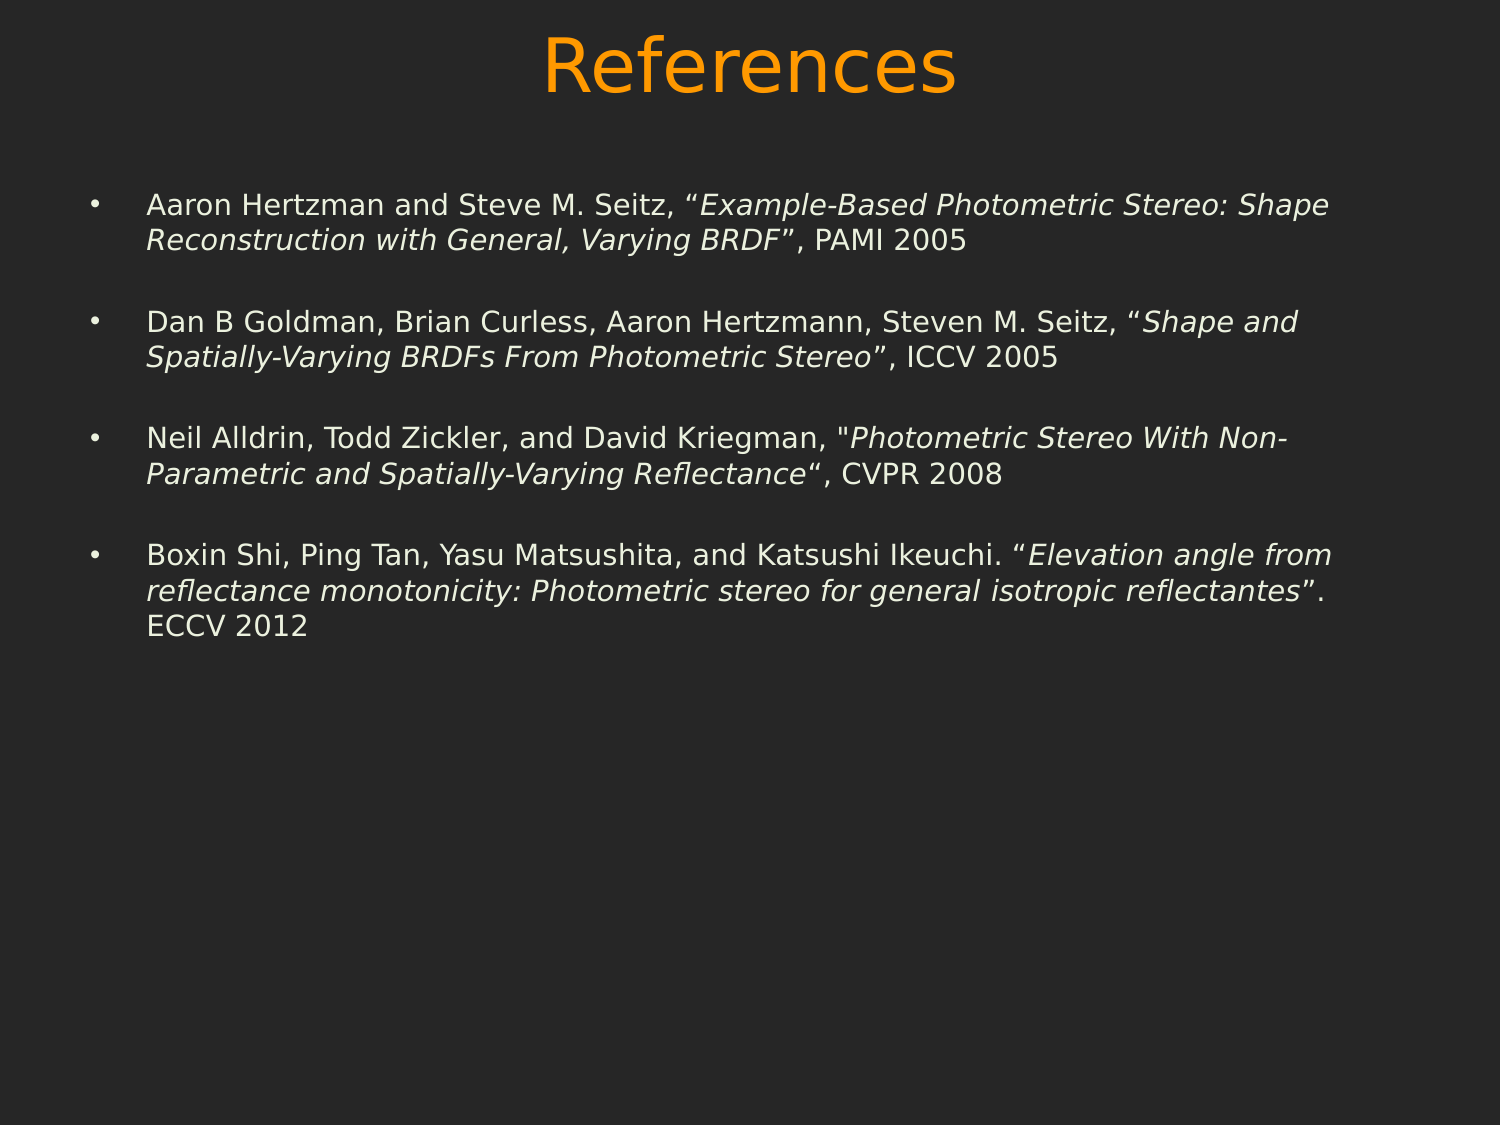

# References

Aaron Hertzman and Steve M. Seitz, “Example-Based Photometric Stereo: Shape Reconstruction with General, Varying BRDF”, PAMI 2005

Dan B Goldman, Brian Curless, Aaron Hertzmann, Steven M. Seitz, “Shape and Spatially-Varying BRDFs From Photometric Stereo”, ICCV 2005

Neil Alldrin, Todd Zickler, and David Kriegman, "Photometric Stereo With Non-Parametric and Spatially-Varying Reflectance“, CVPR 2008

Boxin Shi, Ping Tan, Yasu Matsushita, and Katsushi Ikeuchi. “Elevation angle from reflectance monotonicity: Photometric stereo for general isotropic reflectantes”. ECCV 2012